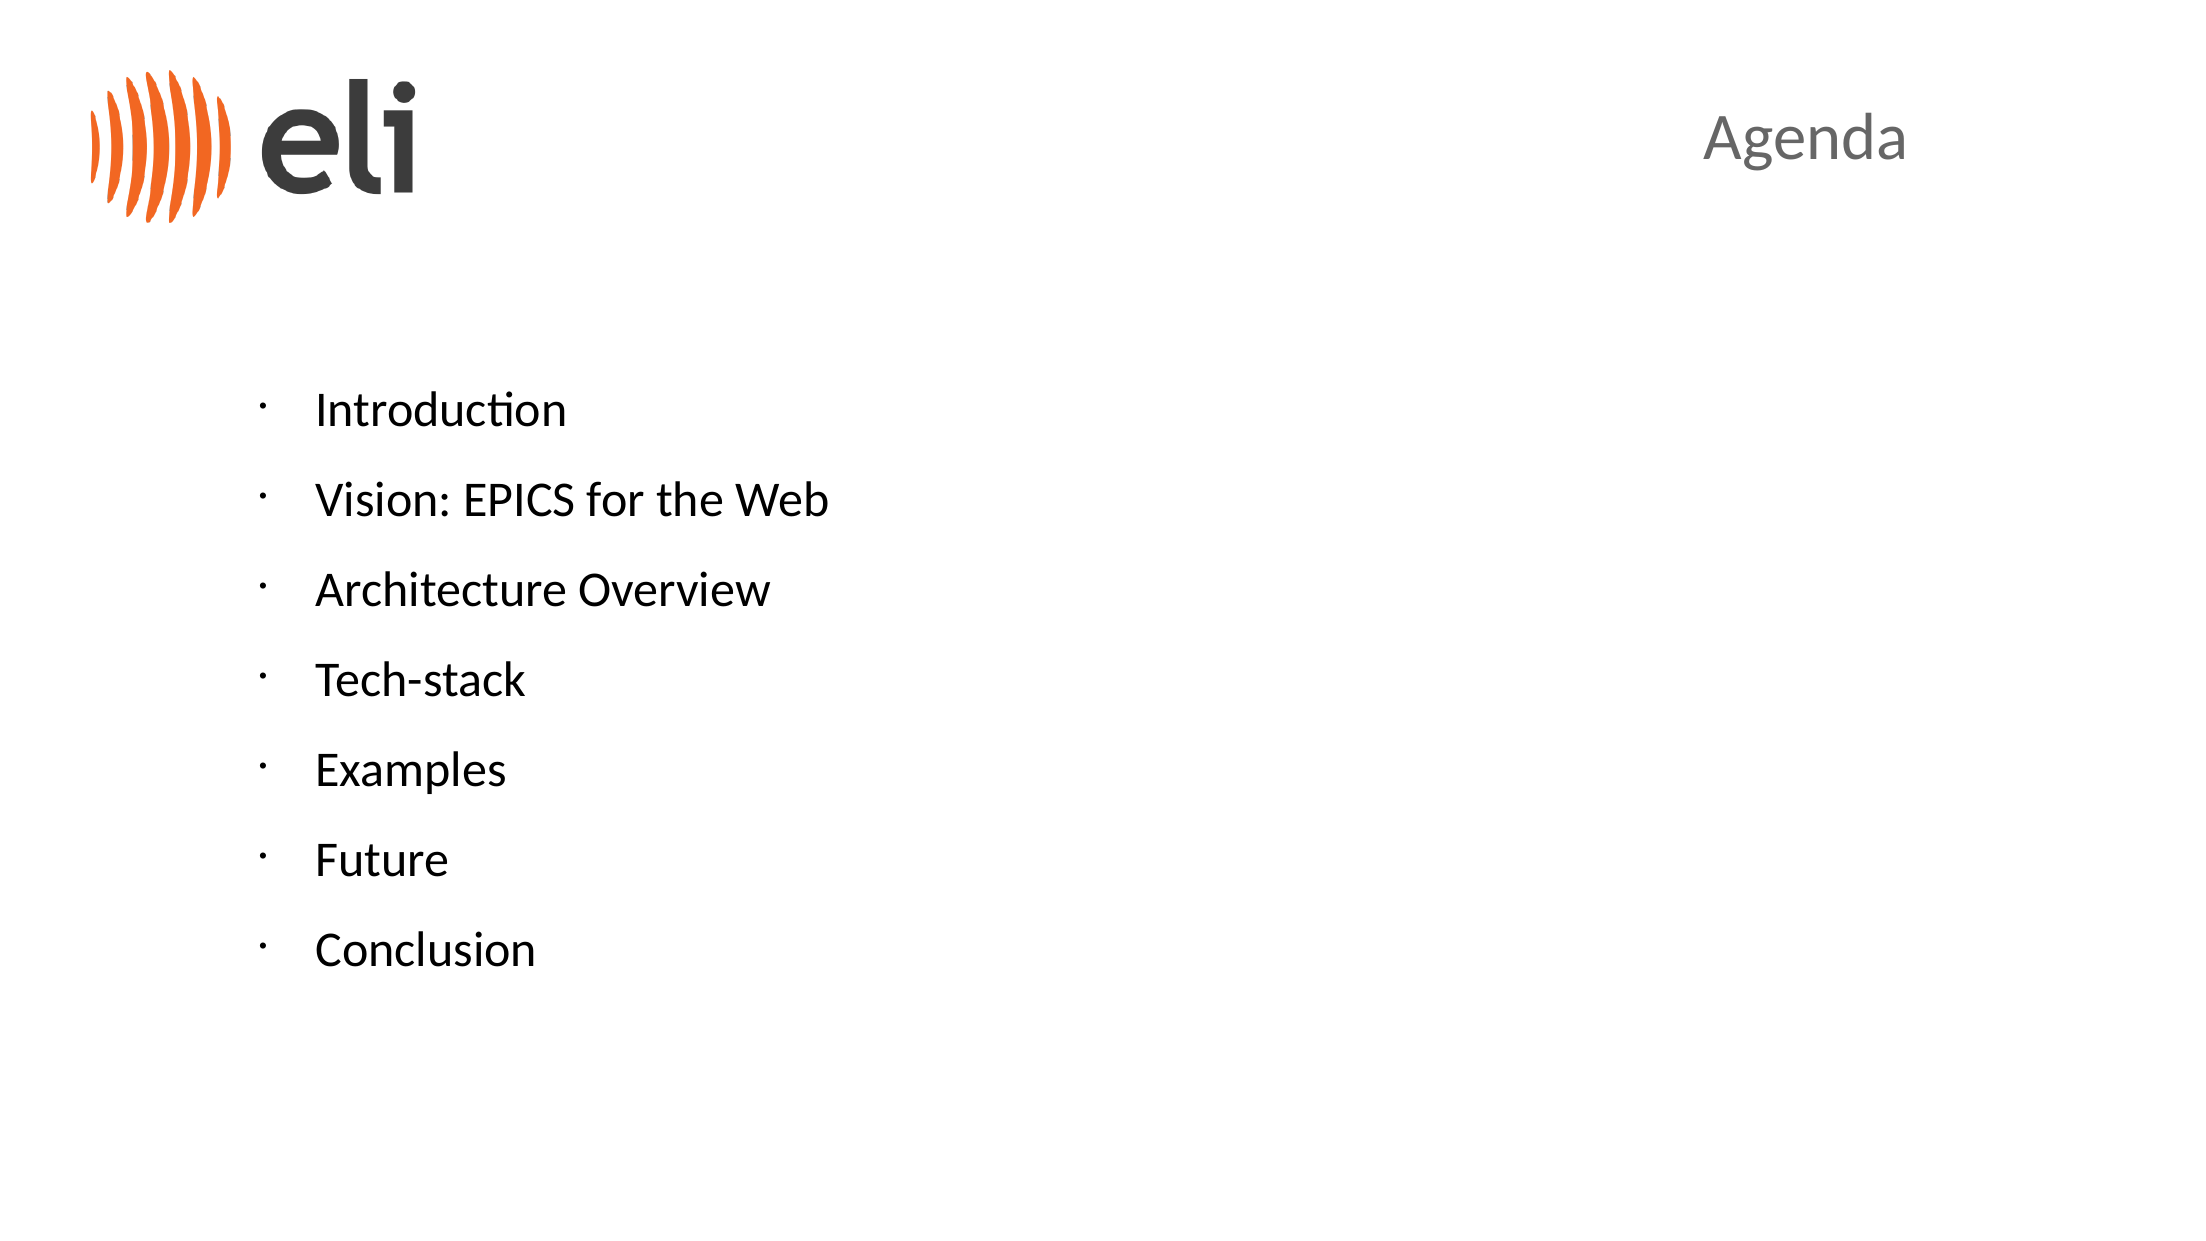

Agenda
Introduction
Vision: EPICS for the Web
Architecture Overview
Tech-stack
Examples
Future
Conclusion